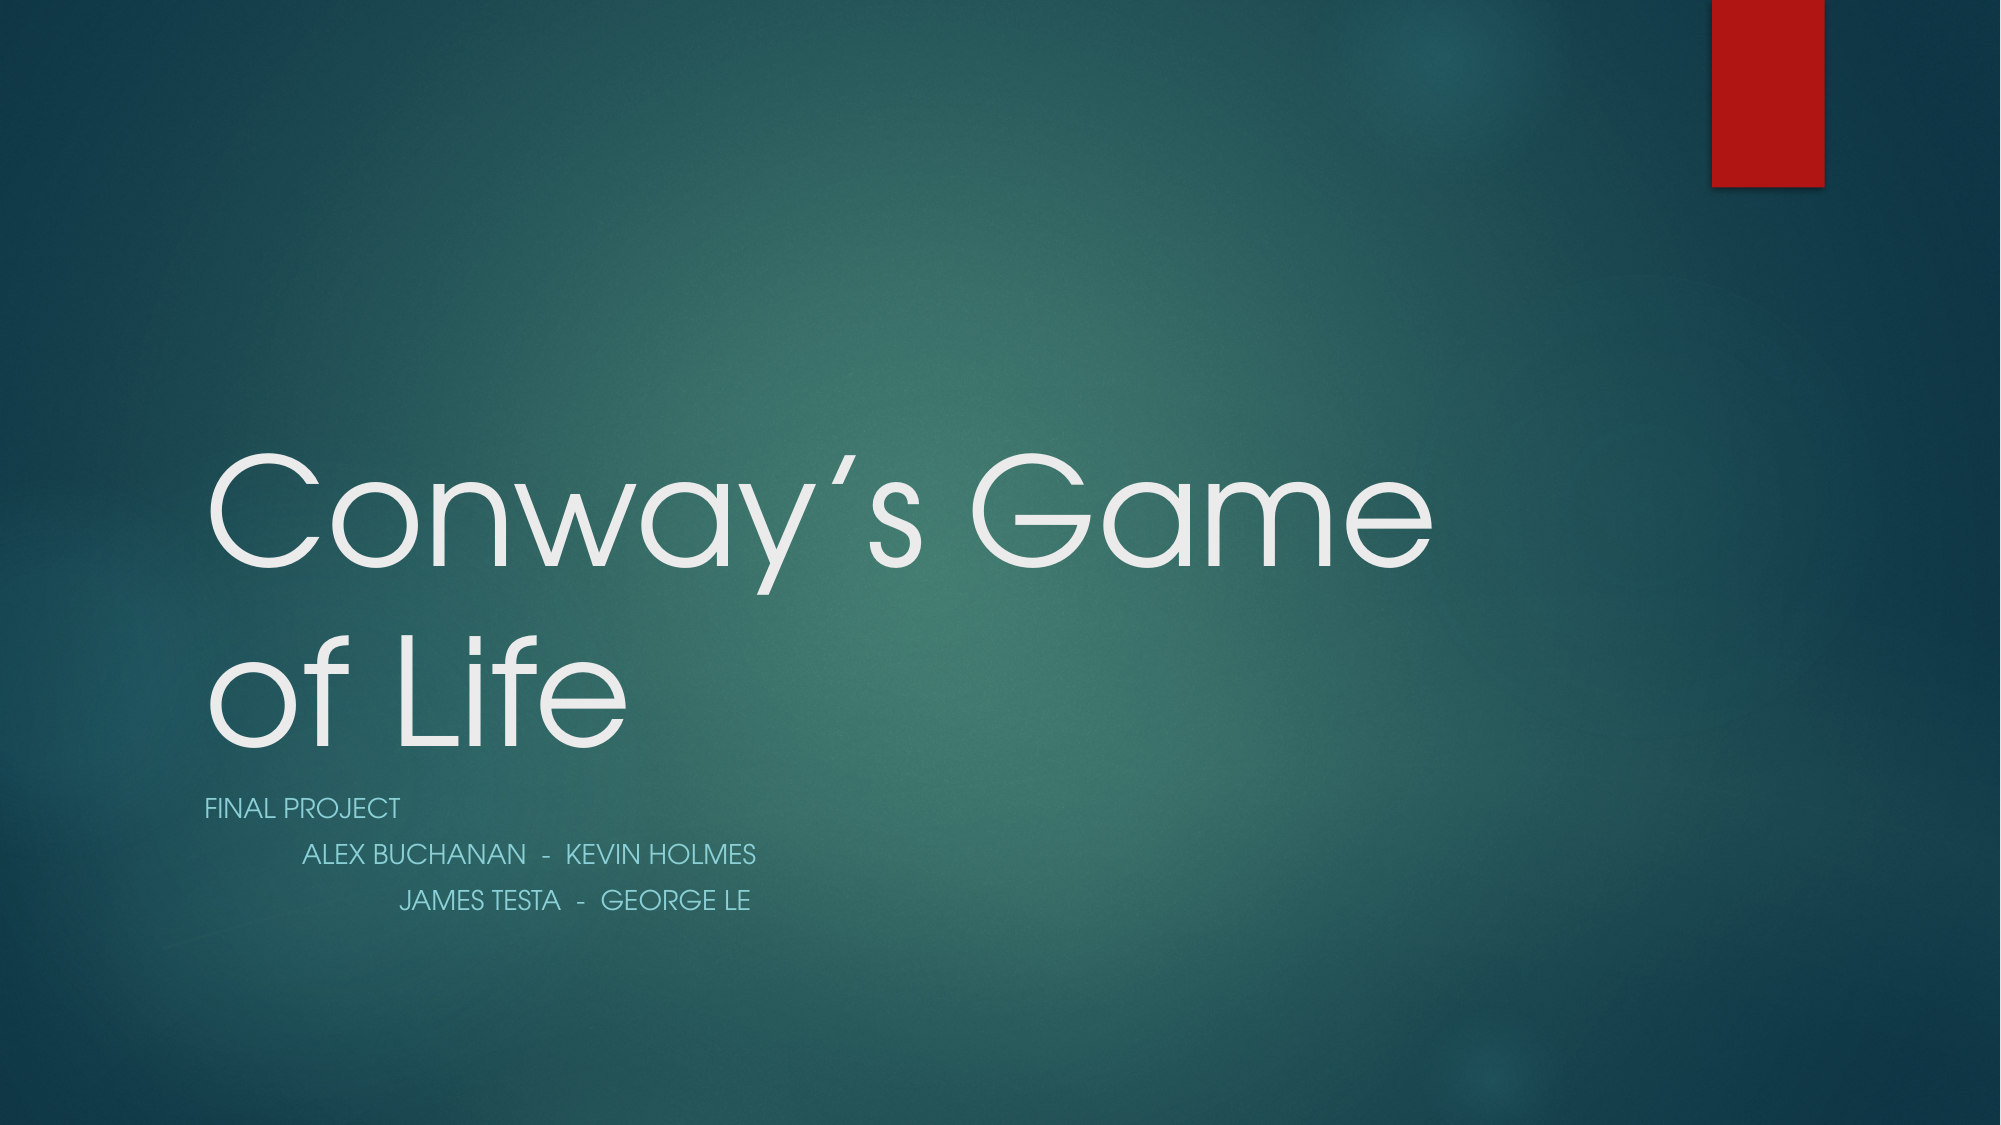

# Conway’s Game of Life
Final Project
	Alex Buchanan  -  Kevin Holmes
		James Testa  -  George Le